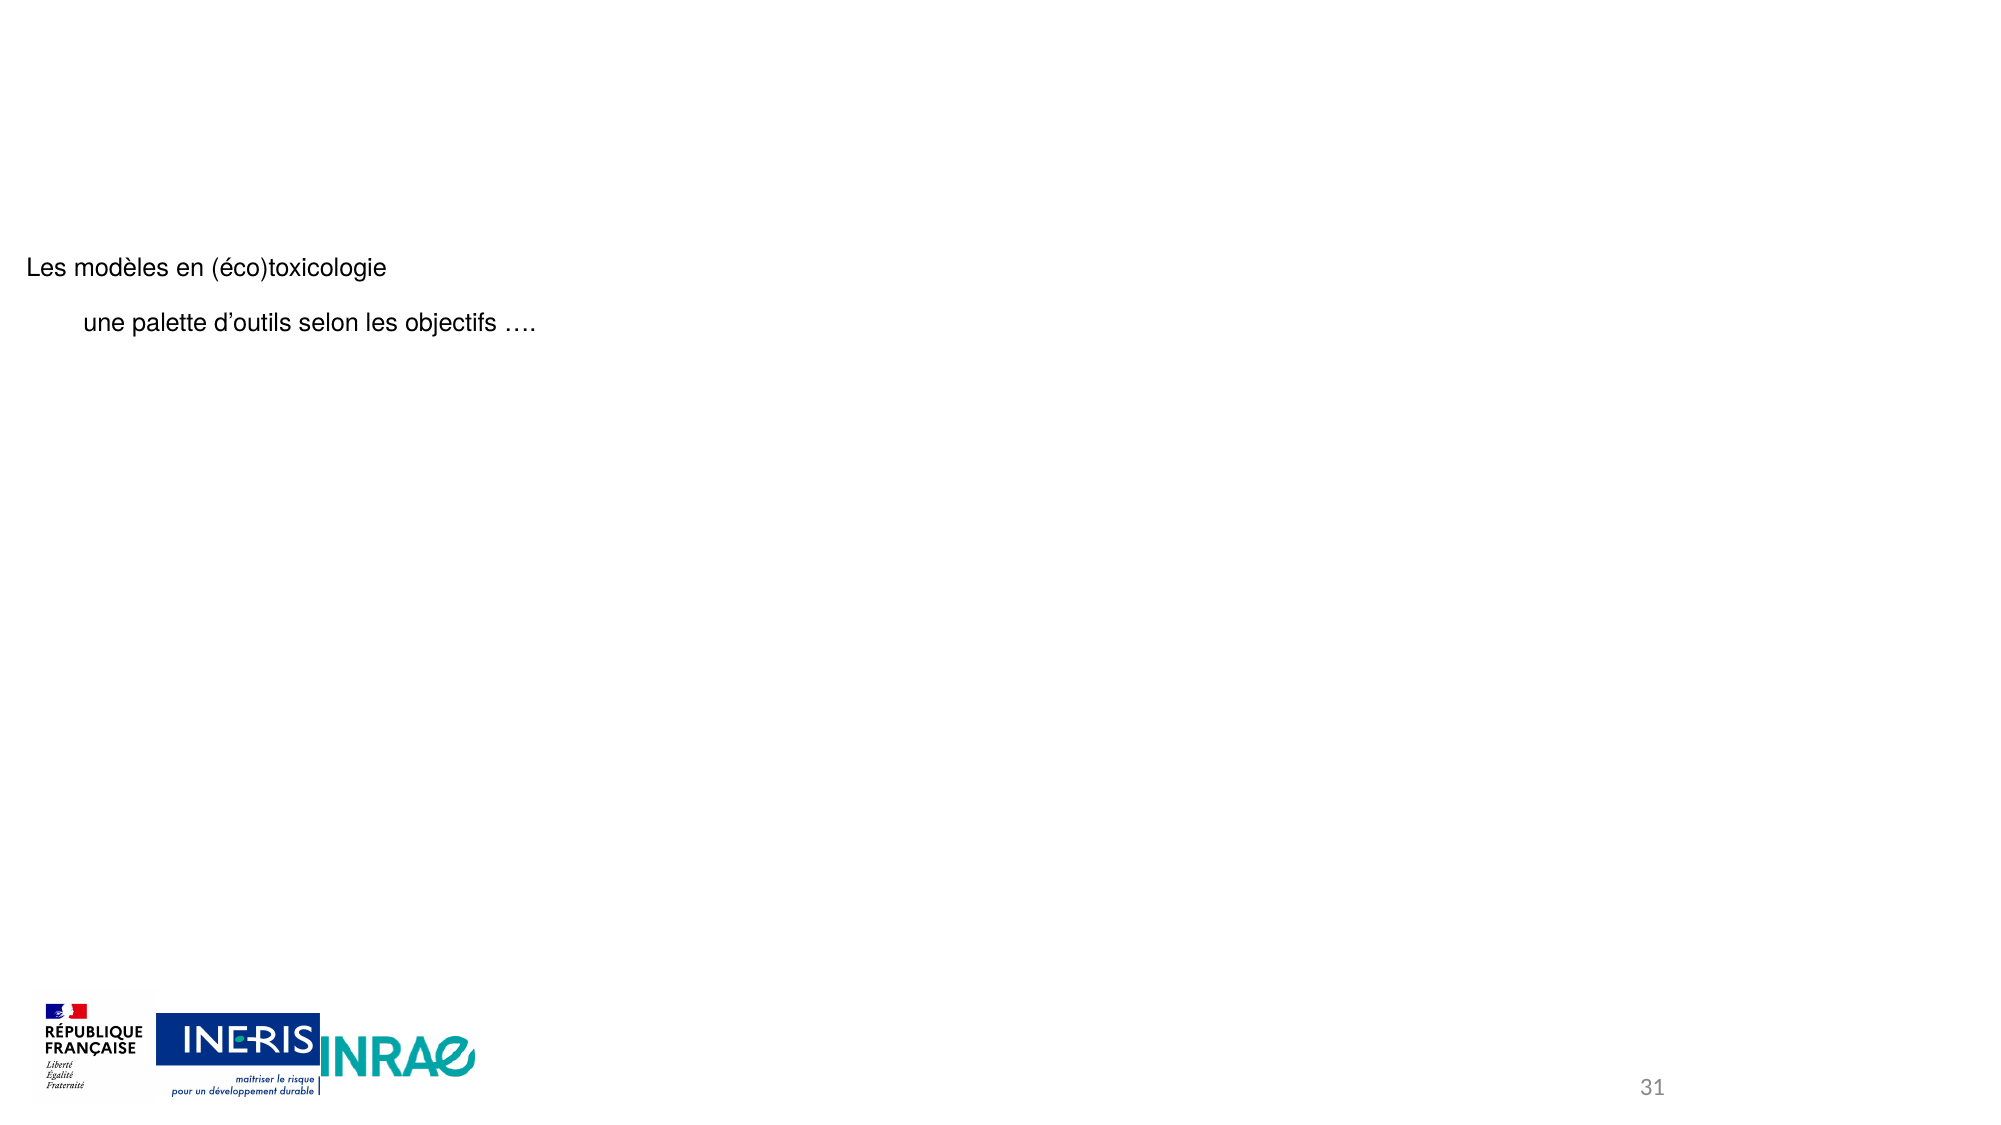

# Les modèles en (éco)toxicologie

						une palette d’outils selon les objectifs ….

31